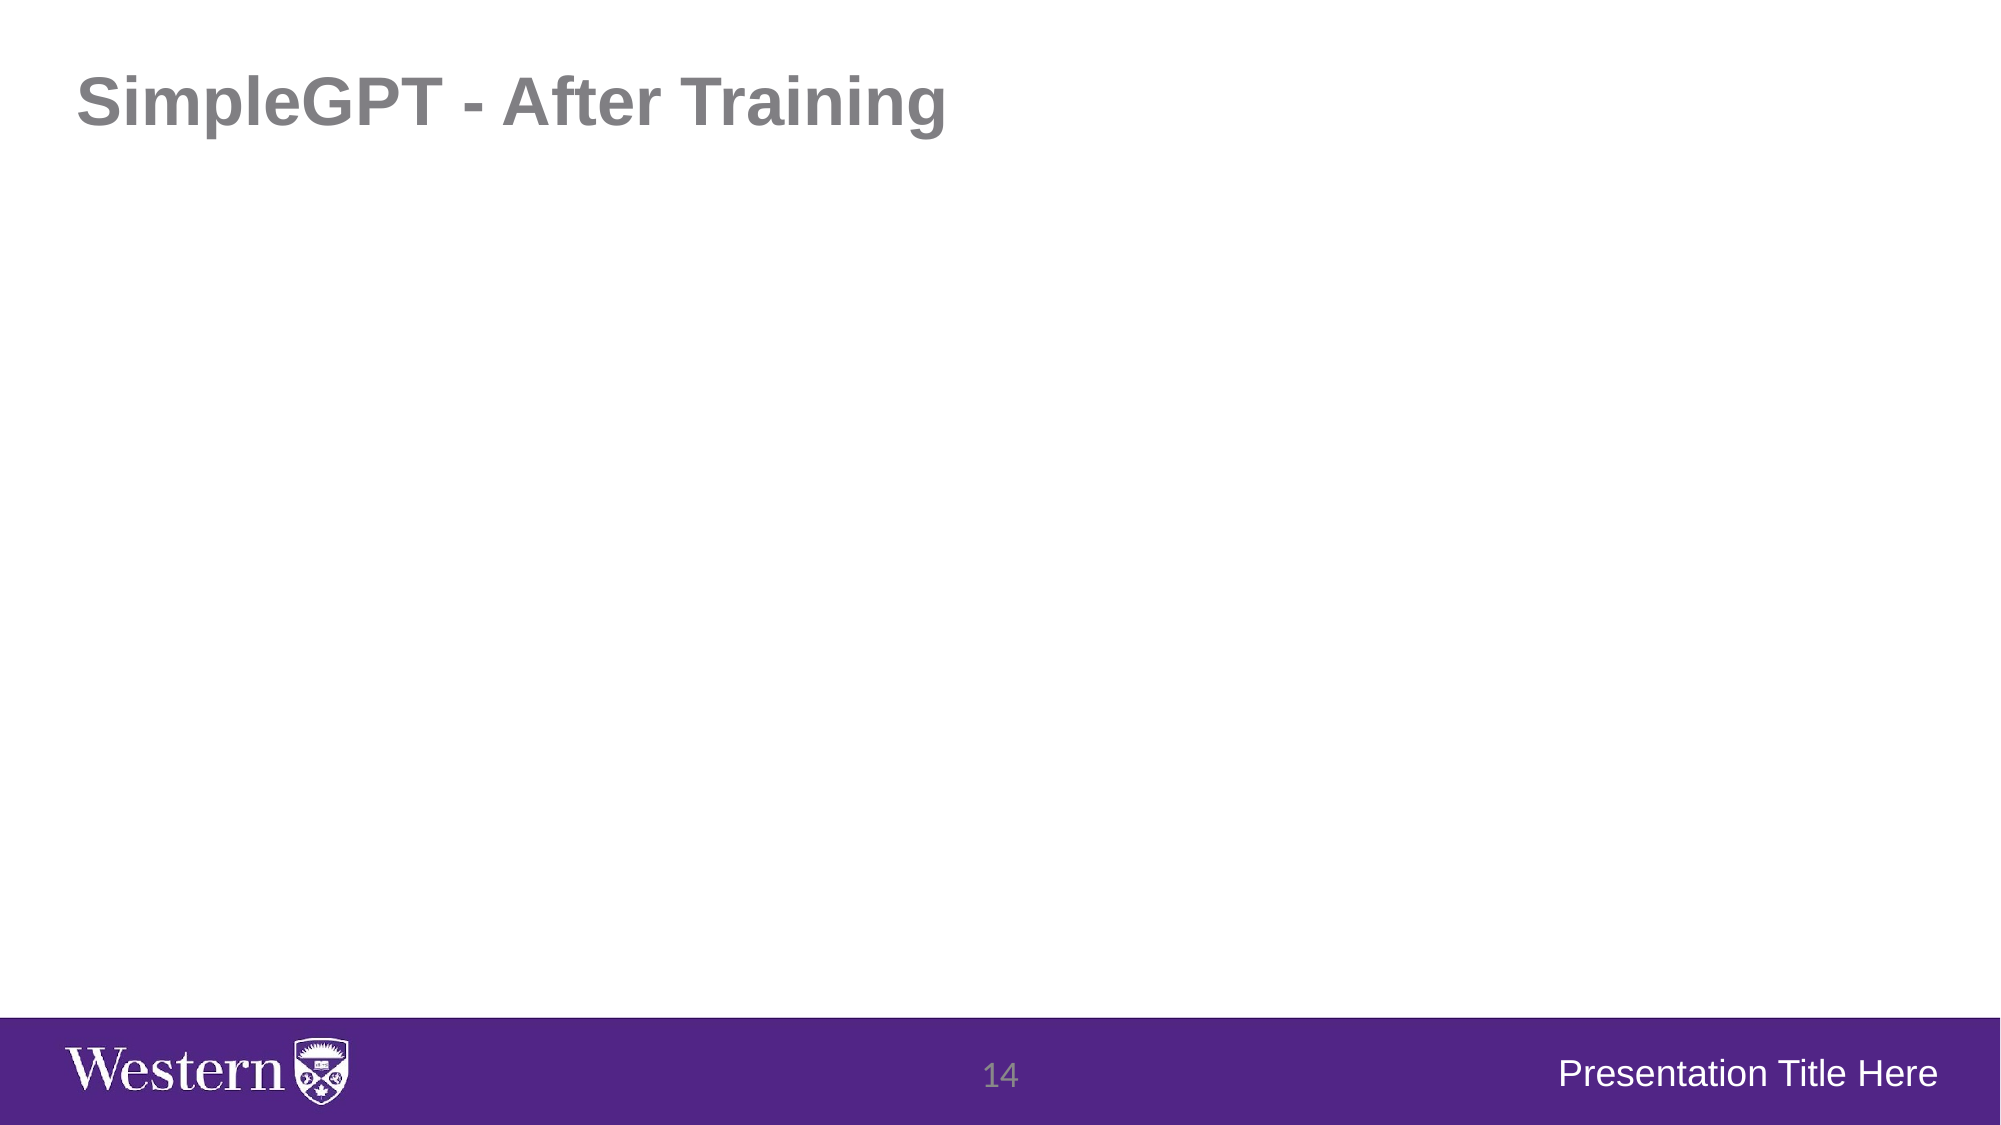

SimpleGPT - After Training

Presentation Title Here
14